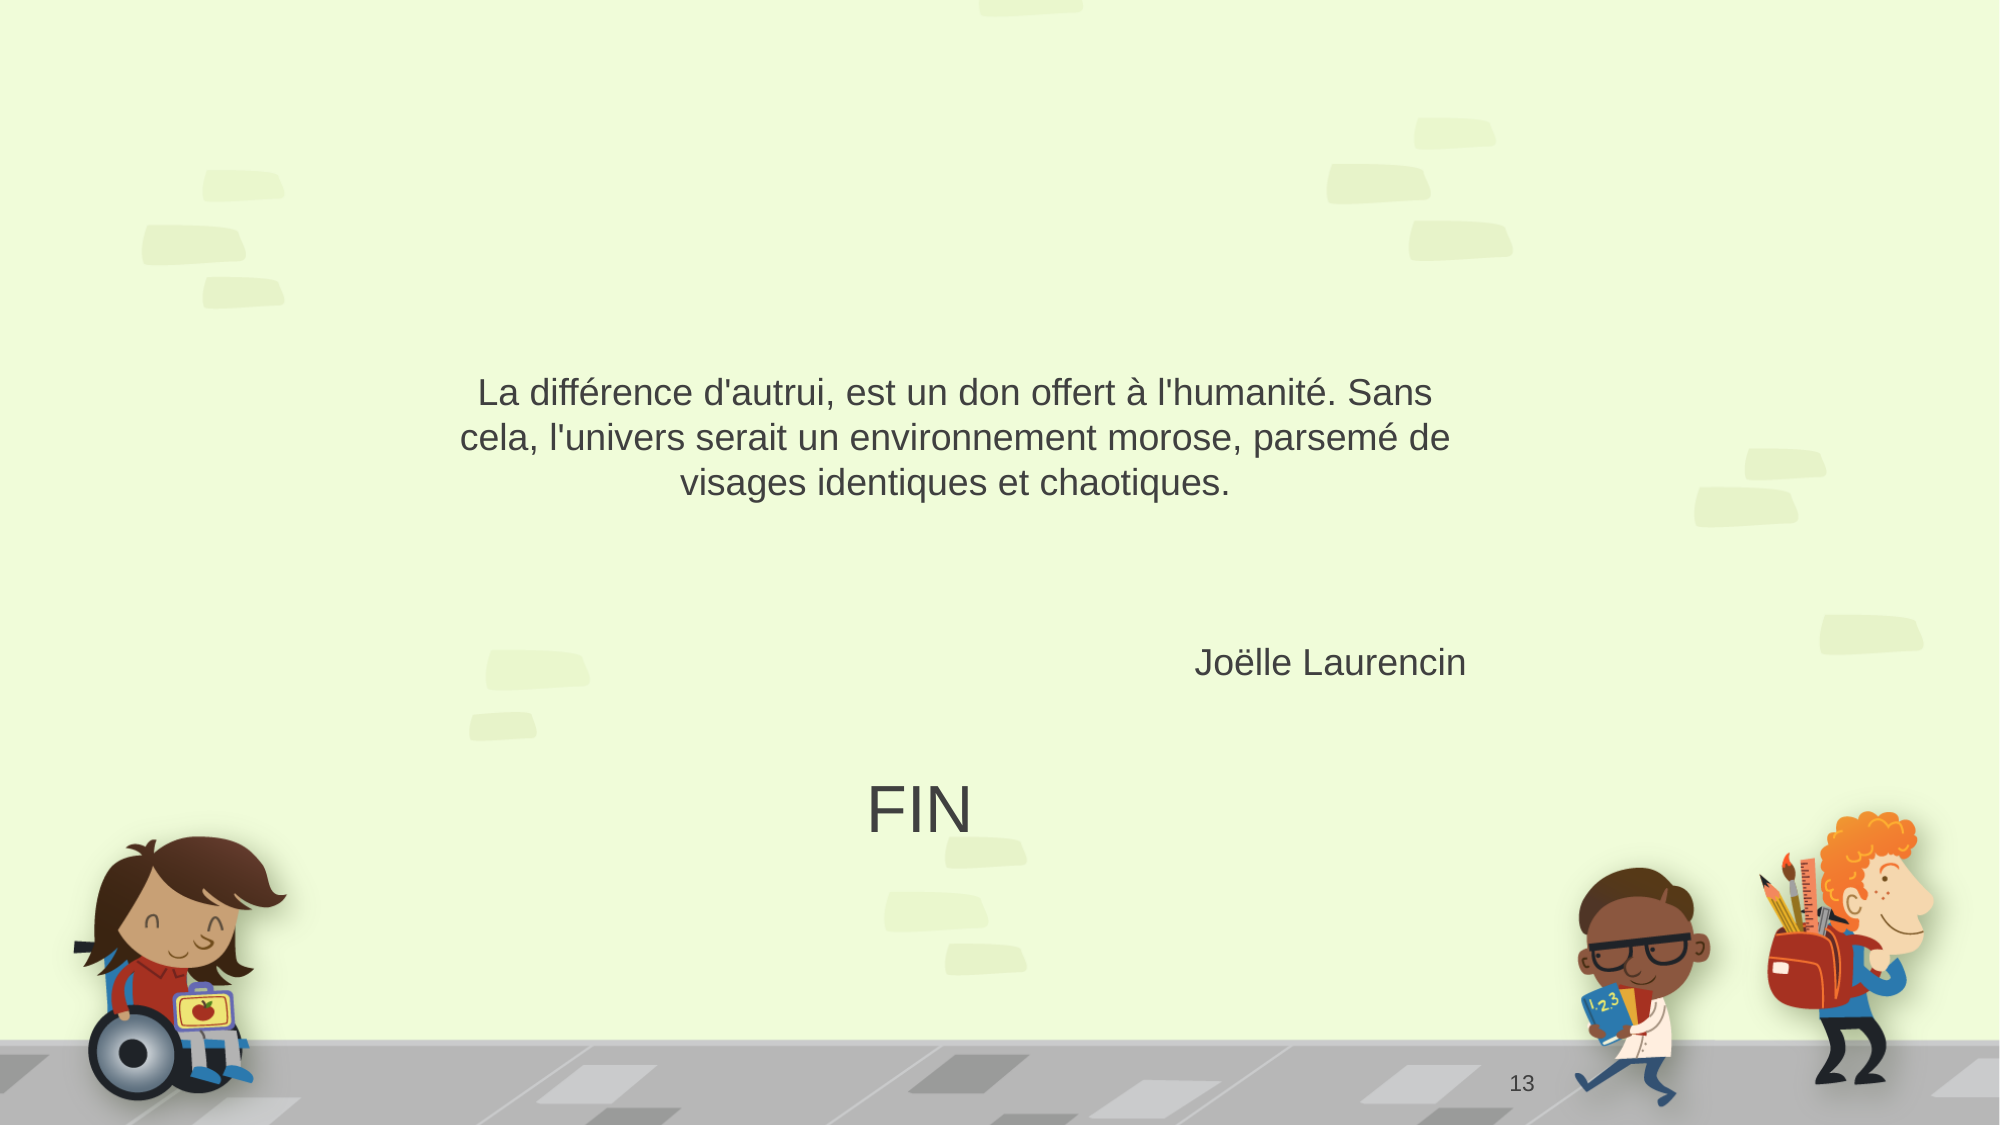

La différence d'autrui, est un don offert à l'humanité. Sans cela, l'univers serait un environnement morose, parsemé de visages identiques et chaotiques.

Joëlle Laurencin

FIN
13